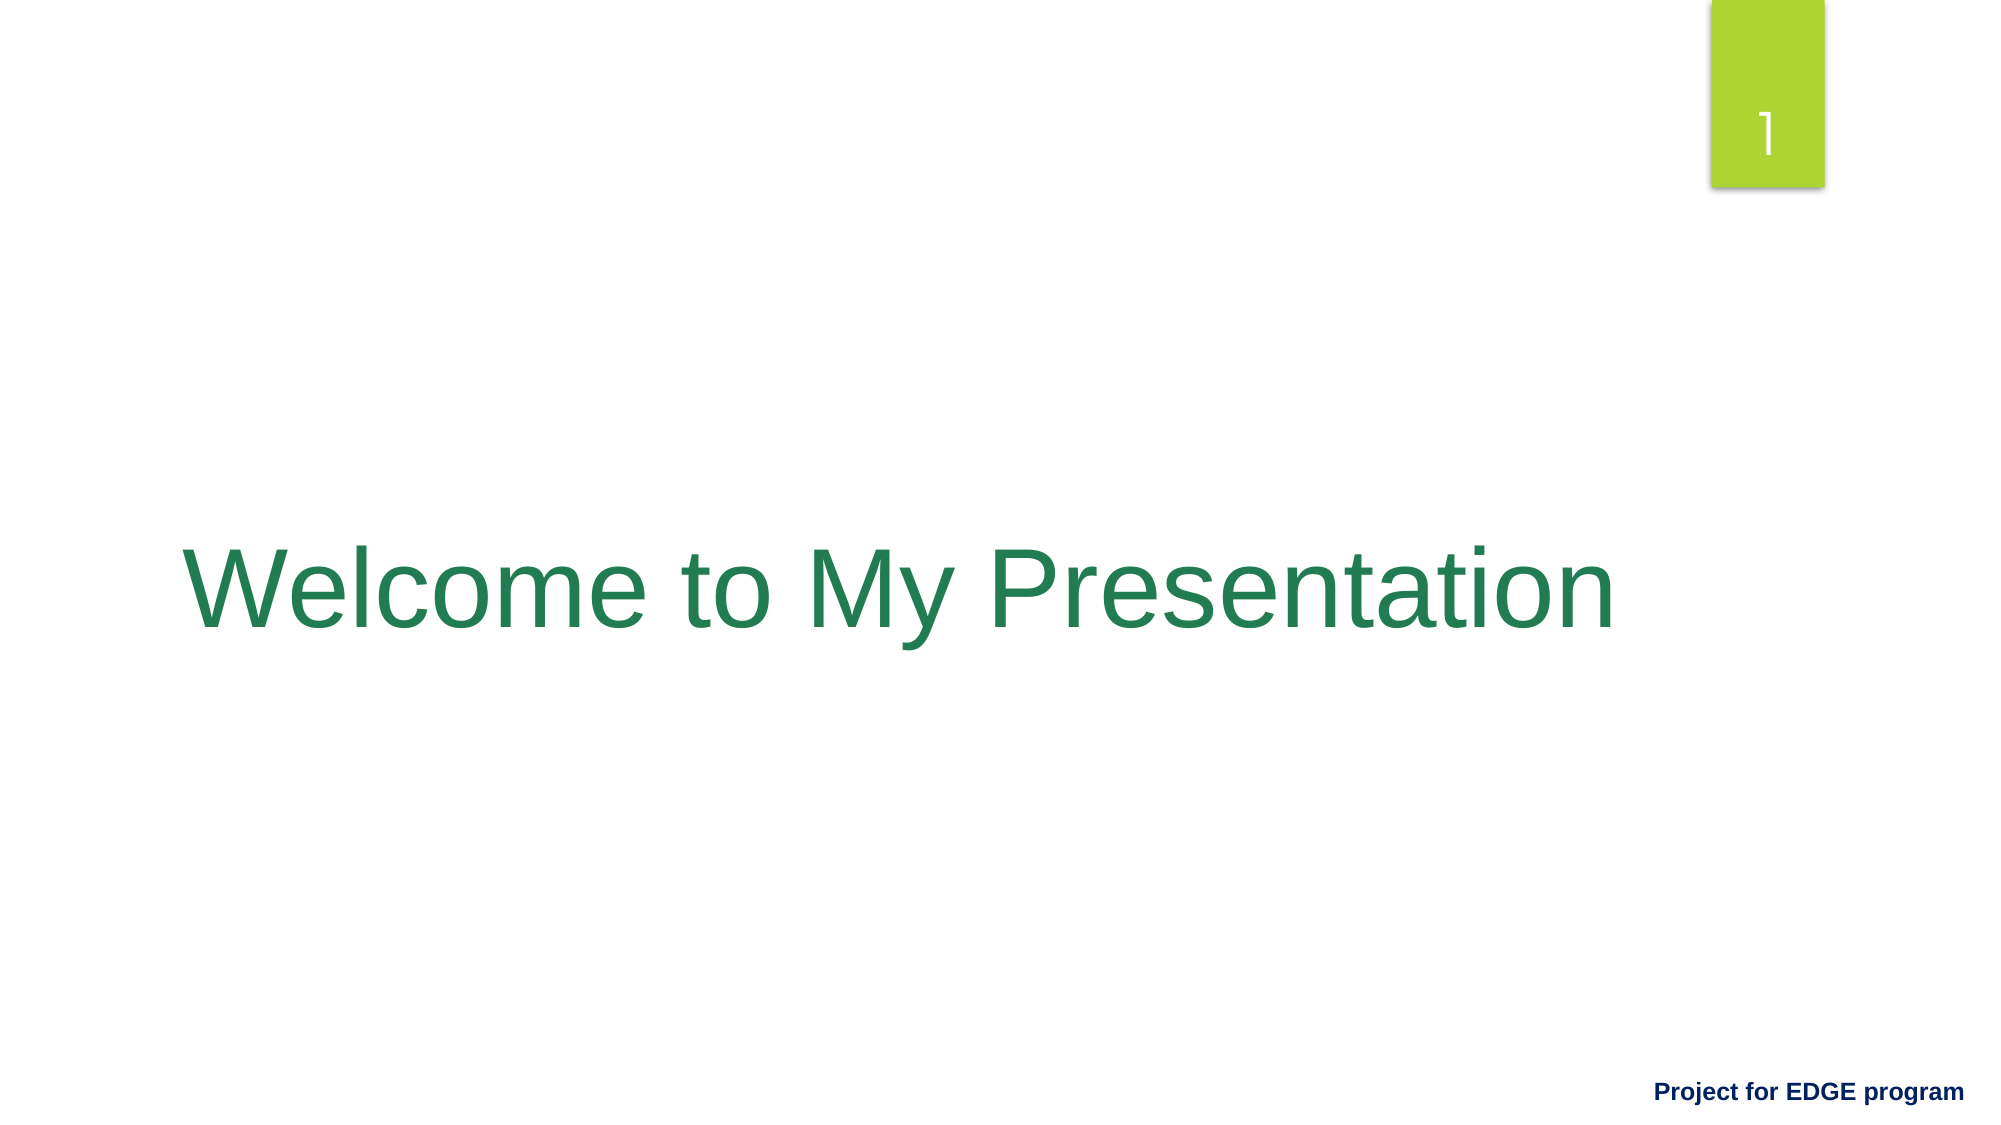

1
Welcome to My Presentation
Project for EDGE program